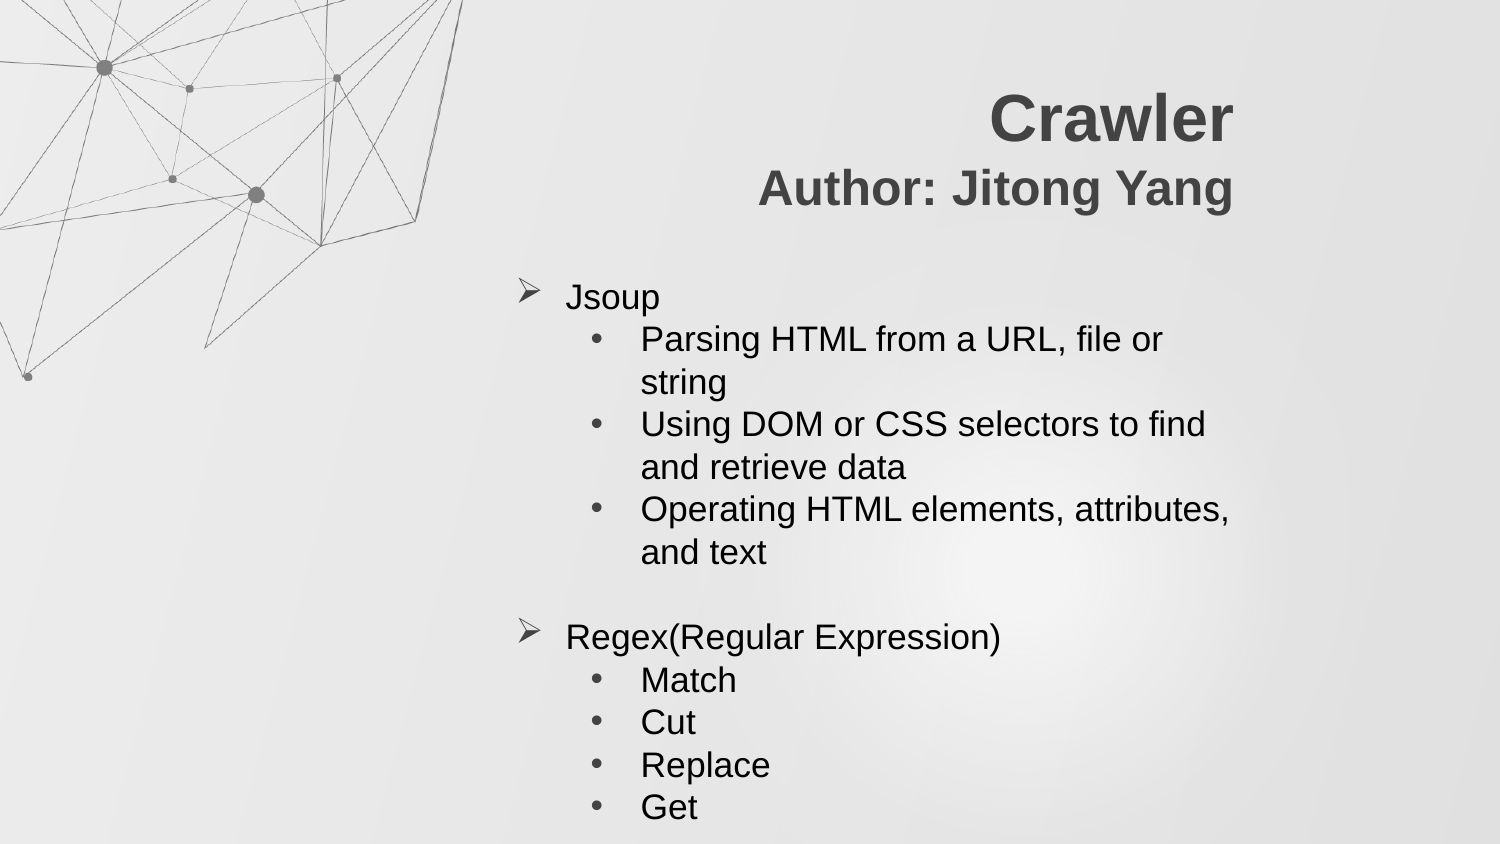

Crawler
Author: Jitong Yang
Jsoup
Parsing HTML from a URL, file or string
Using DOM or CSS selectors to find and retrieve data
Operating HTML elements, attributes, and text

Regex(Regular Expression)
Match
Cut
Replace
Get